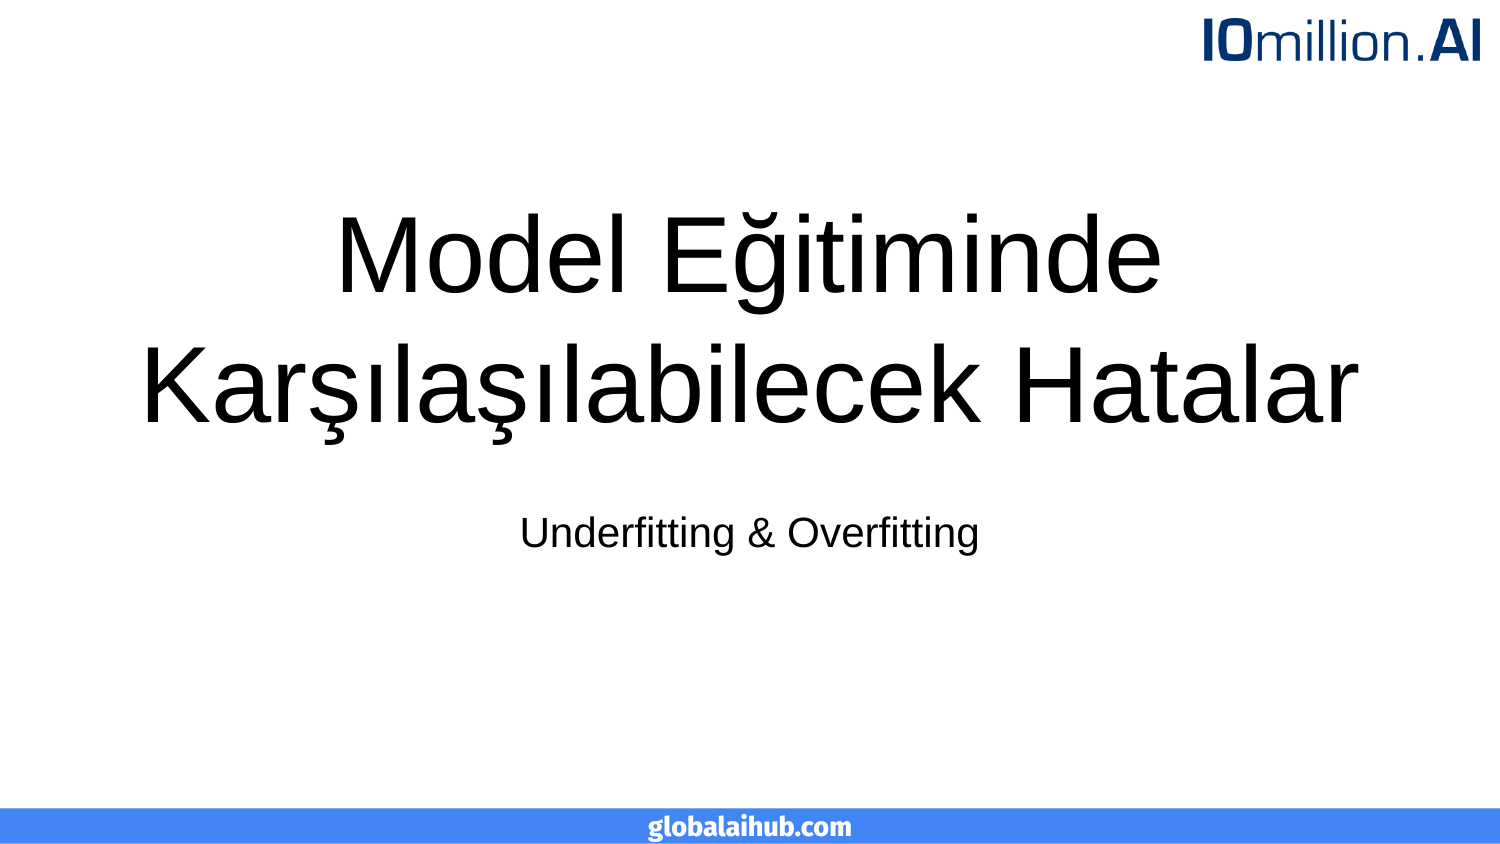

# Model Eğitiminde Karşılaşılabilecek Hatalar
Underfitting & Overfitting